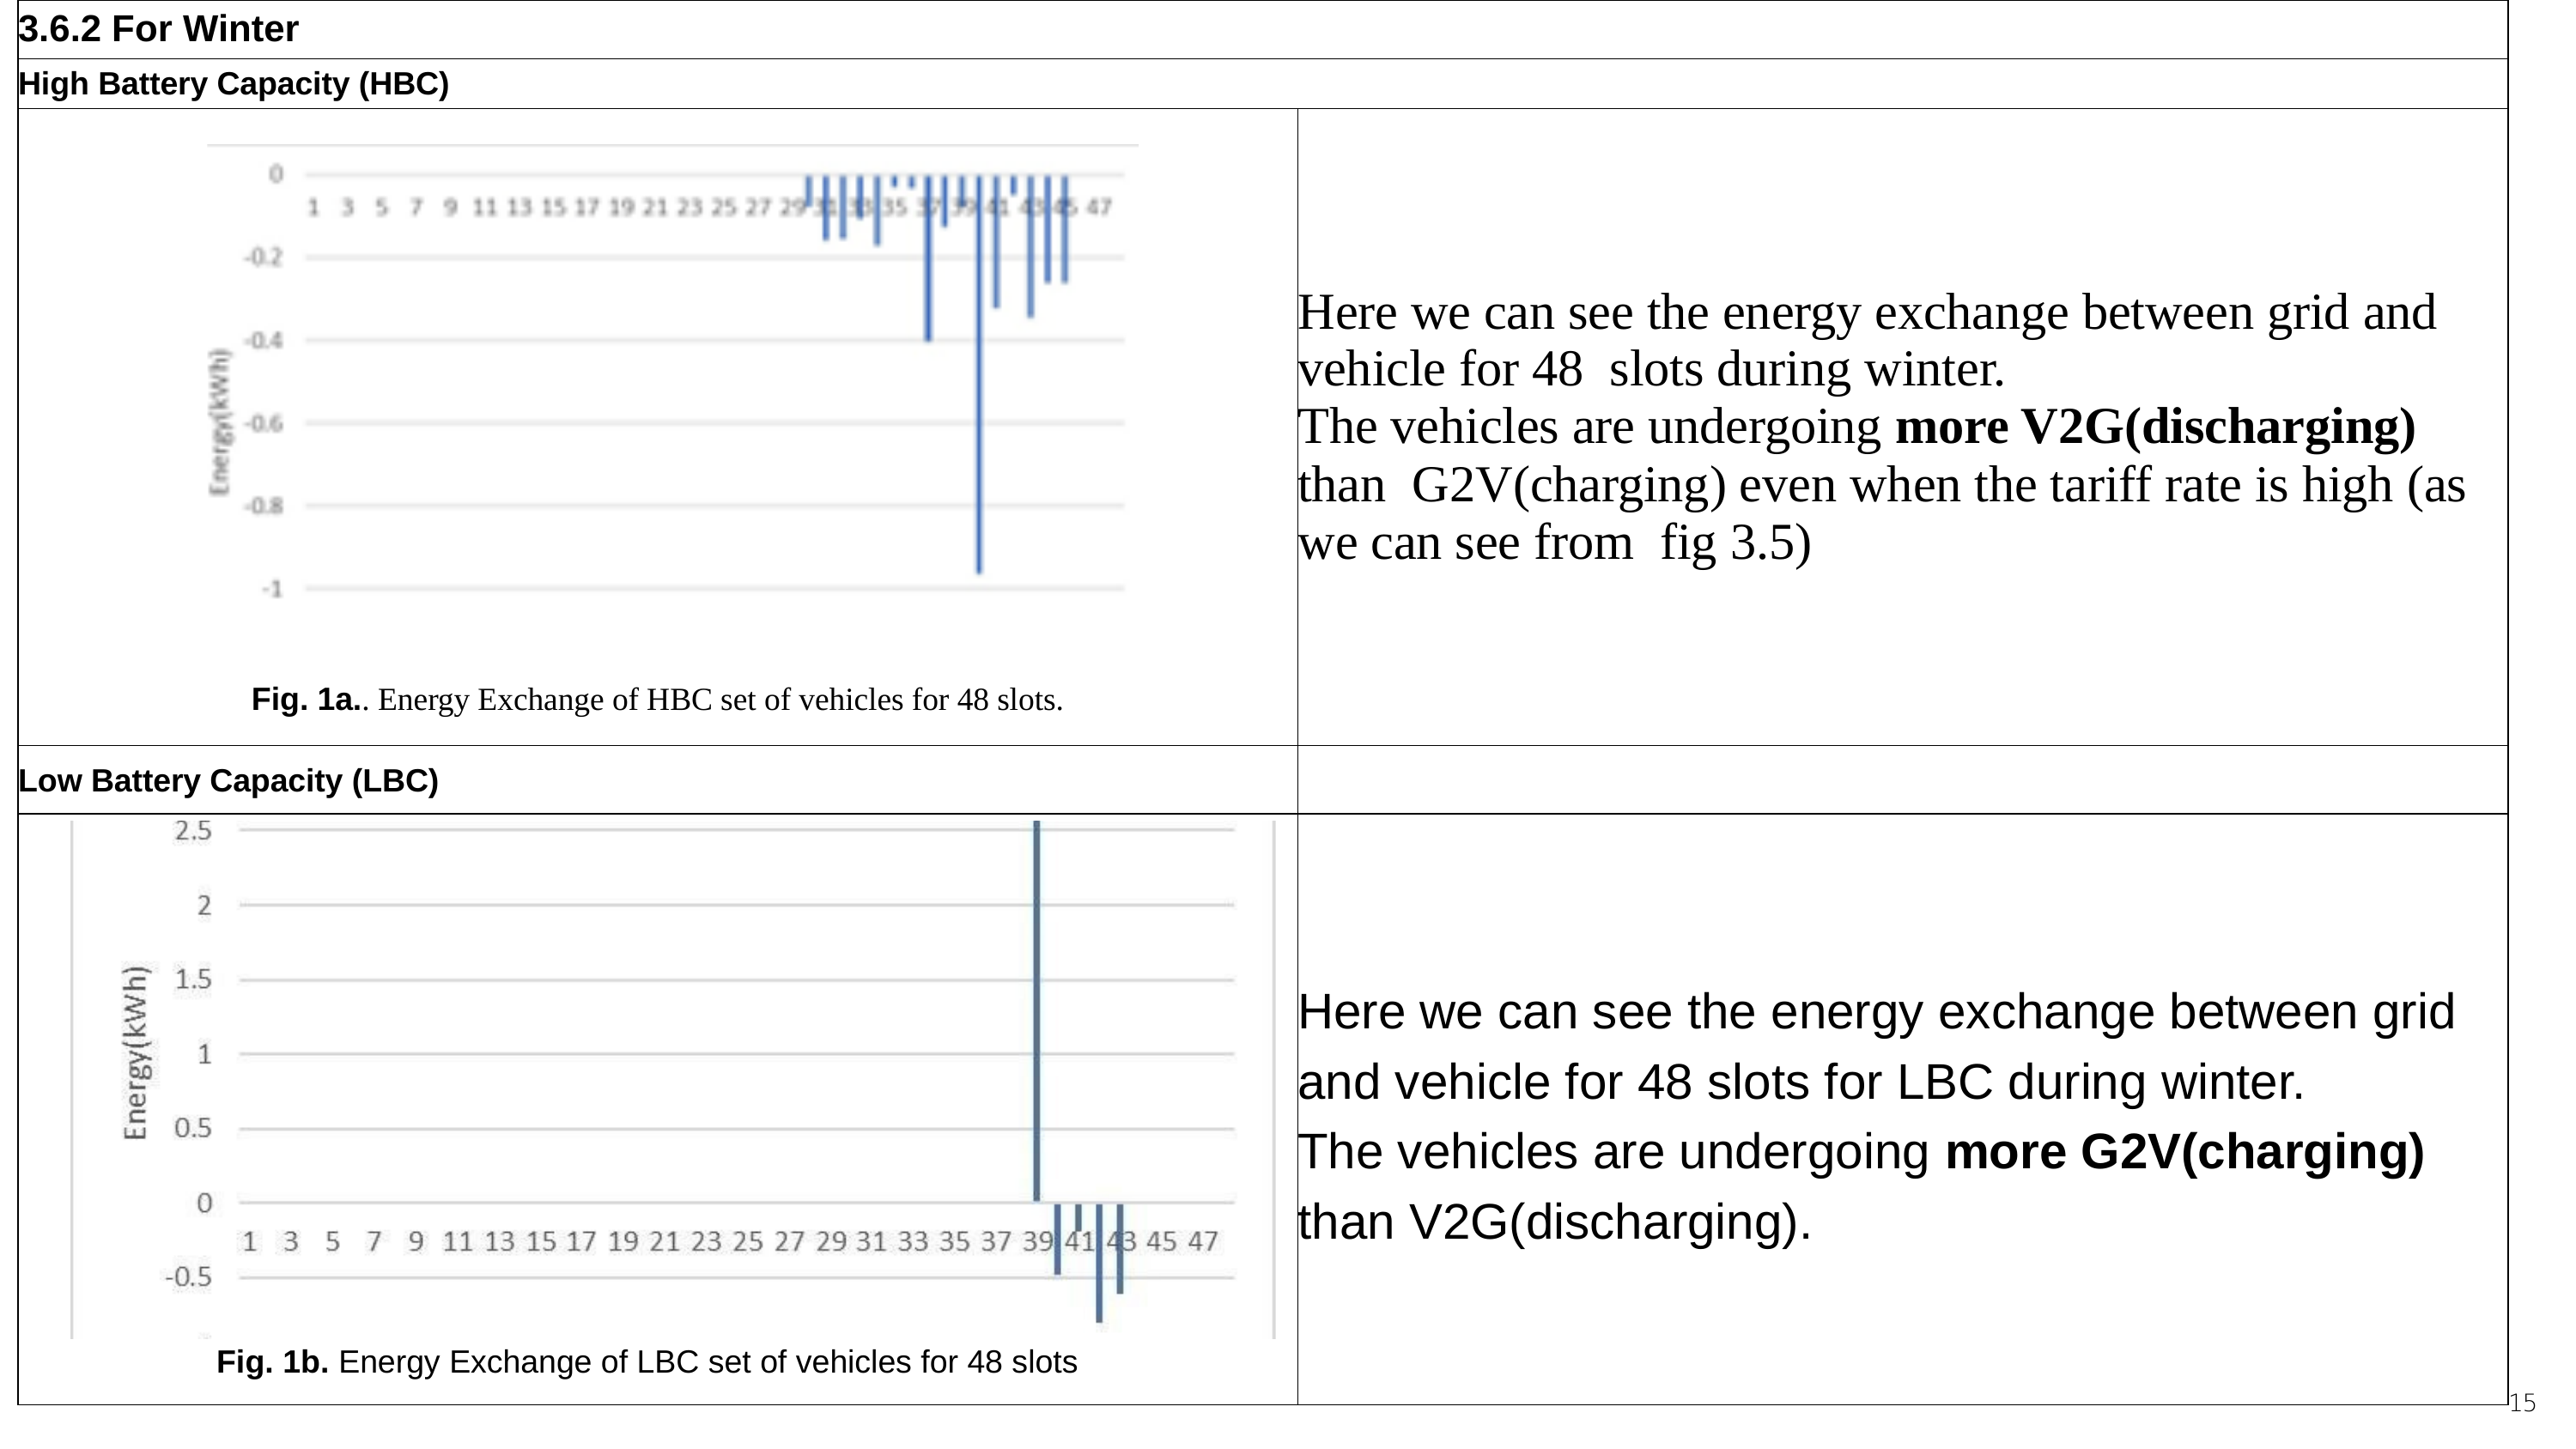

| 3.6.2 For Winter | 3.6.2 For Winter |
| --- | --- |
| High Battery Capacity (HBC) | High Battery Capacity (HBC) |
| Fig. 1a.. Energy Exchange of HBC set of vehicles for 48 slots. | Here we can see the energy exchange between grid and vehicle for 48 slots during winter. The vehicles are undergoing more V2G(discharging) than G2V(charging) even when the tariff rate is high (as we can see from fig 3.5) |
| Low Battery Capacity (LBC) |  |
| Fig. 1b. Energy Exchange of LBC set of vehicles for 48 slots | Here we can see the energy exchange between grid and vehicle for 48 slots for LBC during winter. The vehicles are undergoing more G2V(charging) than V2G(discharging). |

15